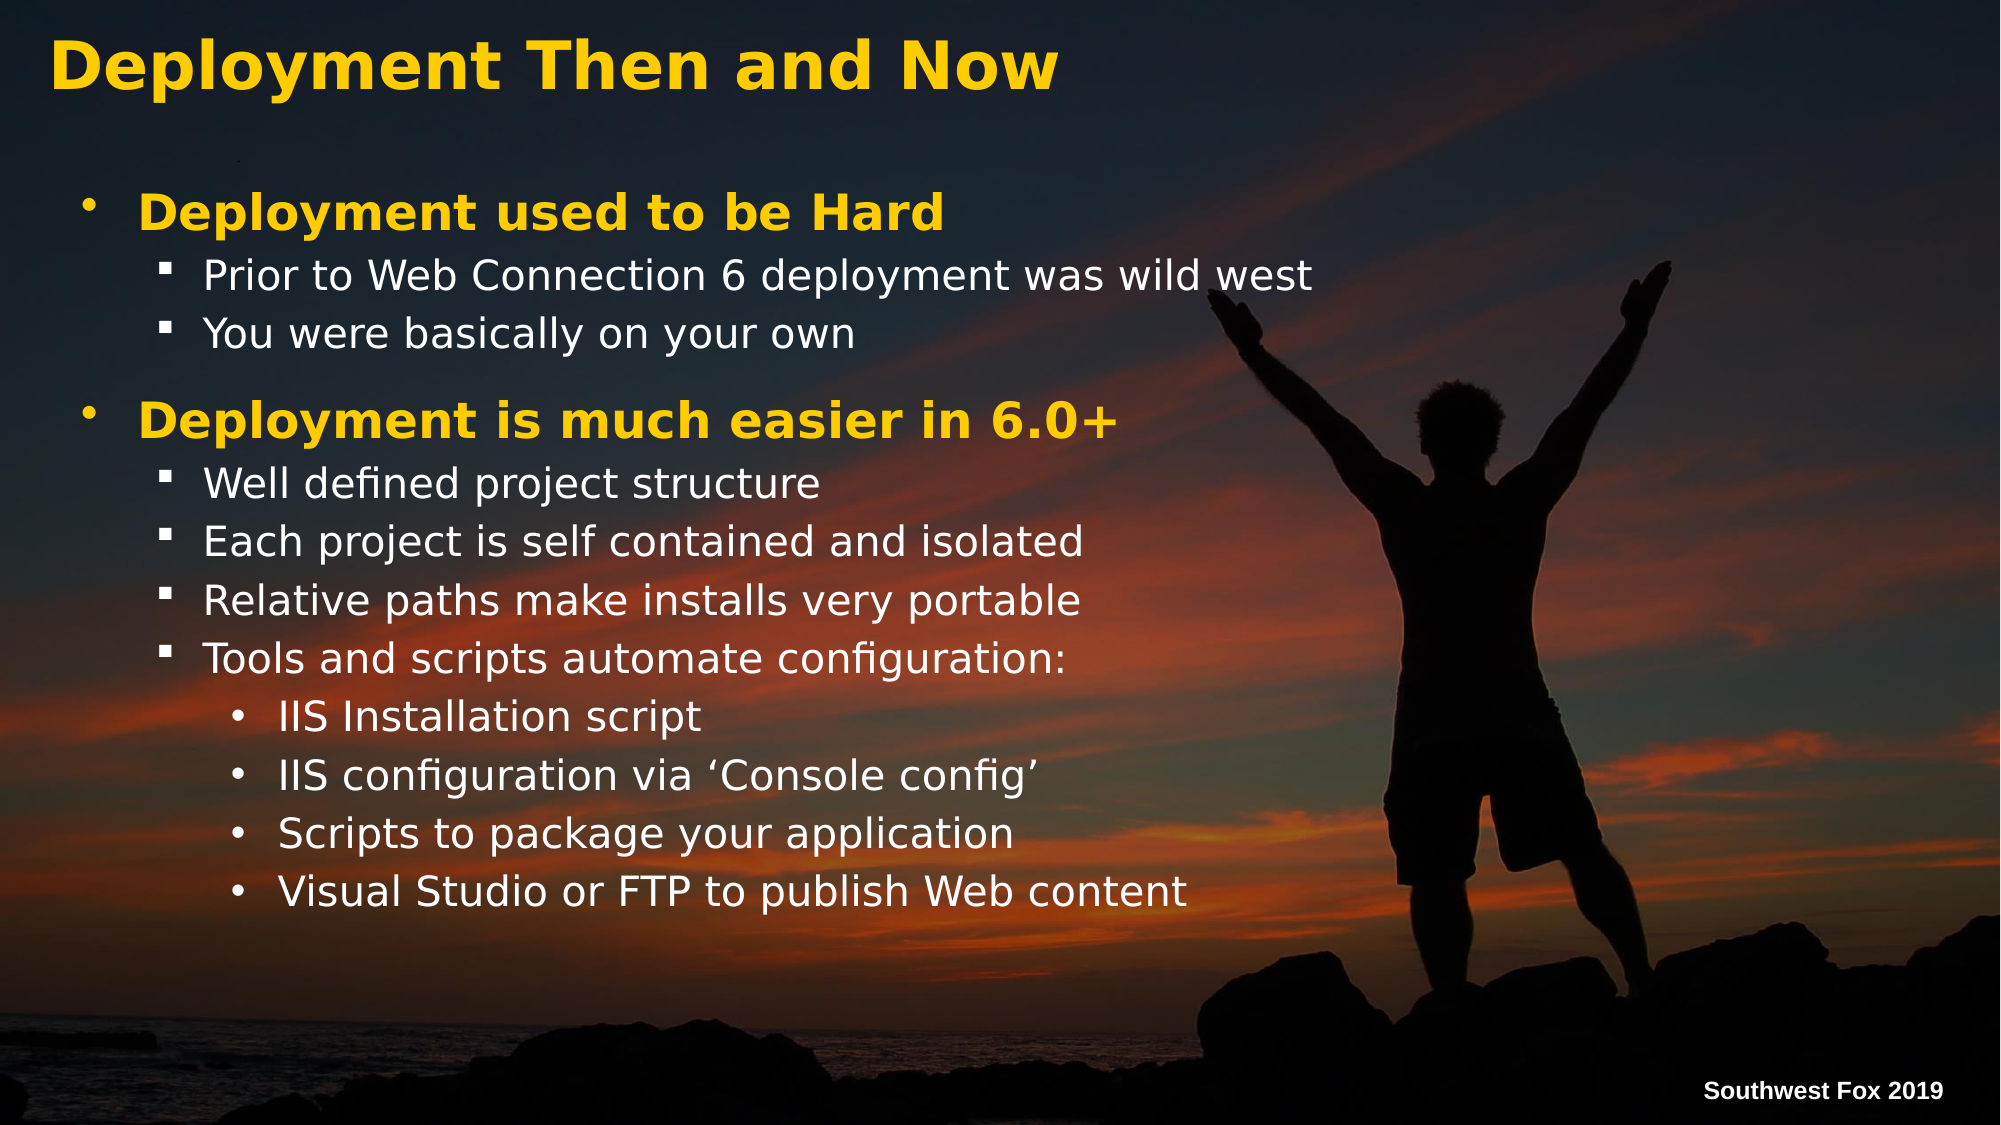

# Deployment Then and Now
Deployment used to be Hard
Prior to Web Connection 6 deployment was wild west
You were basically on your own
Deployment is much easier in 6.0+
Well defined project structure
Each project is self contained and isolated
Relative paths make installs very portable
Tools and scripts automate configuration:
IIS Installation script
IIS configuration via ‘Console config’
Scripts to package your application
Visual Studio or FTP to publish Web content